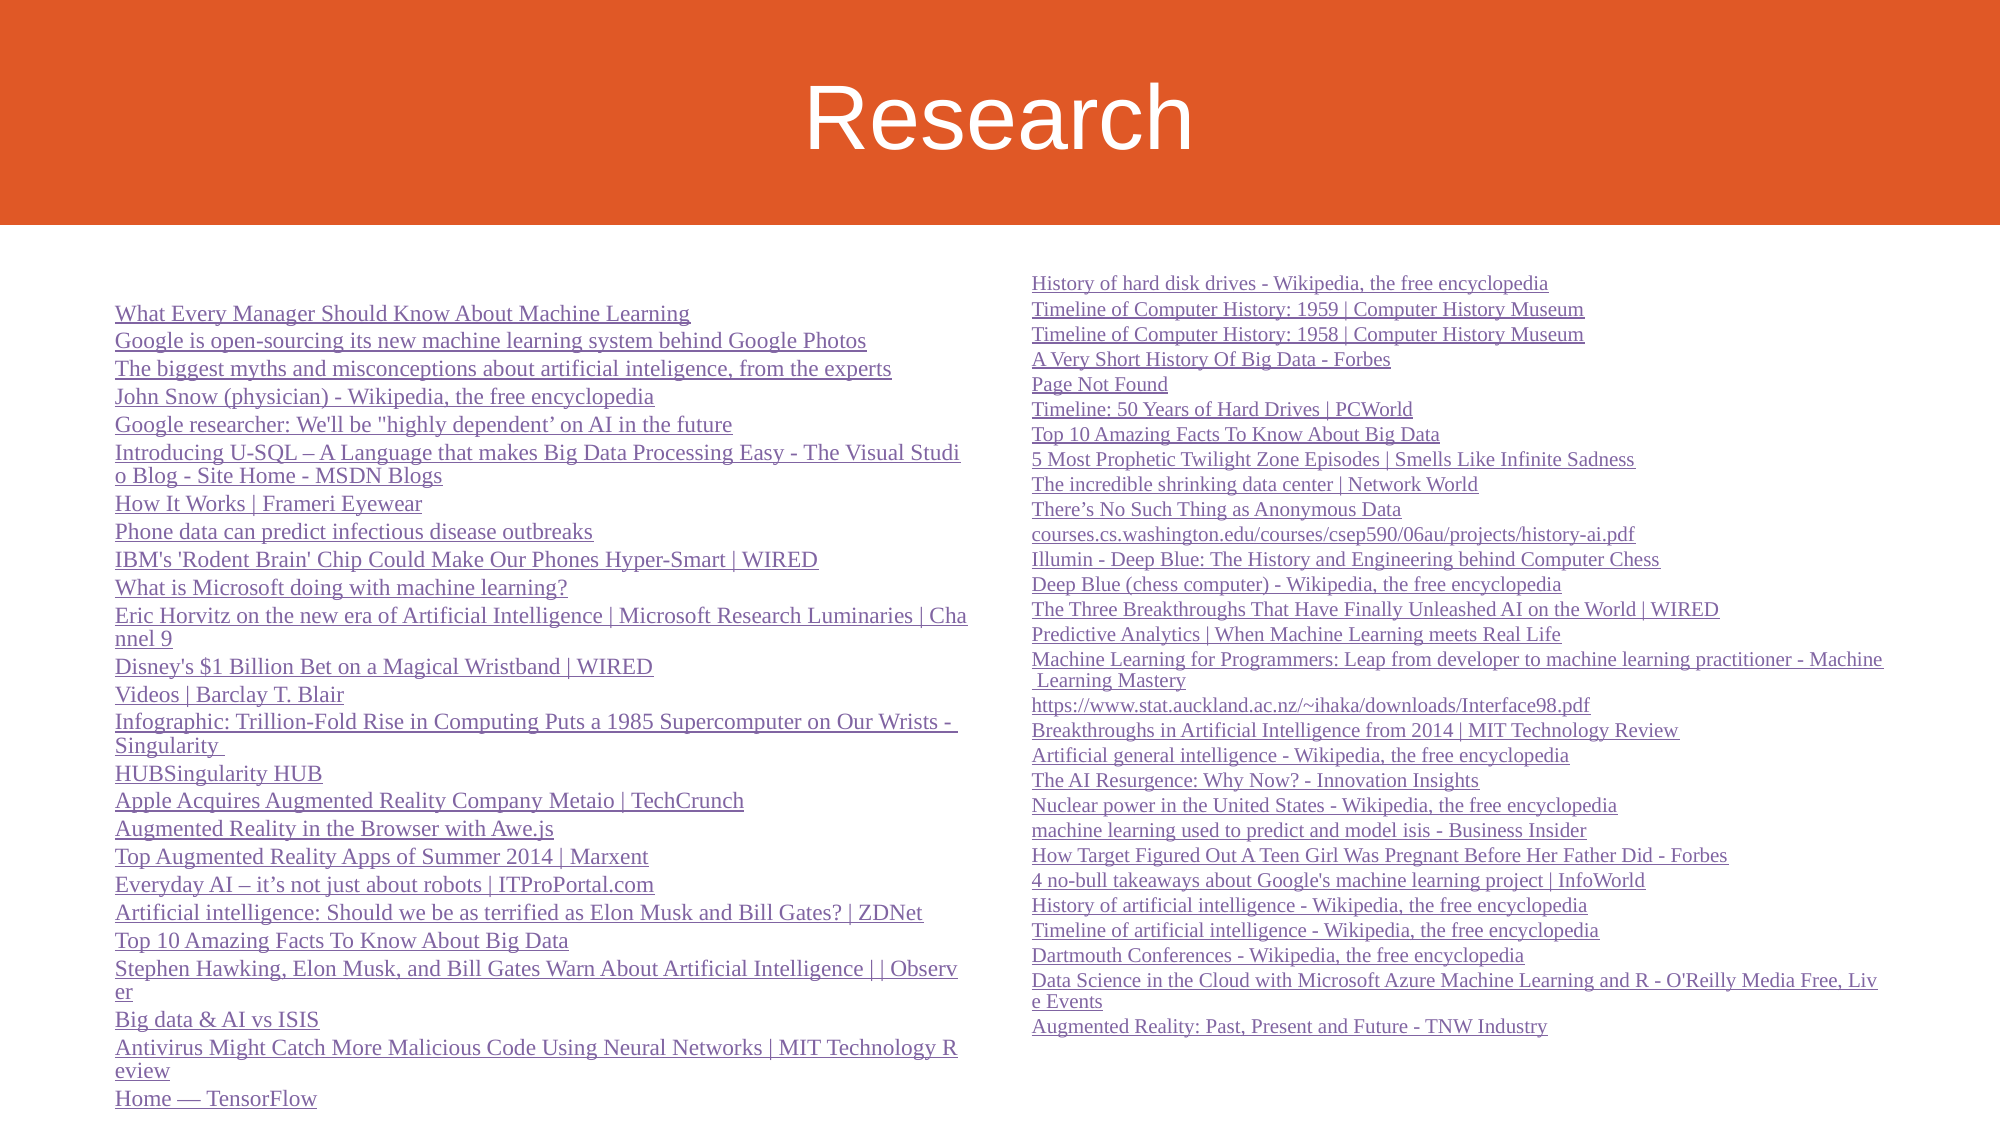

# Research

What Every Manager Should Know About Machine Learning
Google is open-sourcing its new machine learning system behind Google Photos
The biggest myths and misconceptions about artificial inteligence, from the experts
John Snow (physician) - Wikipedia, the free encyclopedia
Google researcher: We'll be "highly dependent’ on AI in the future
Introducing U-SQL – A Language that makes Big Data Processing Easy - The Visual Studio Blog - Site Home - MSDN Blogs
How It Works | Frameri Eyewear
Phone data can predict infectious disease outbreaks
IBM's 'Rodent Brain' Chip Could Make Our Phones Hyper-Smart | WIRED
What is Microsoft doing with machine learning?
Eric Horvitz on the new era of Artificial Intelligence | Microsoft Research Luminaries | Channel 9
Disney's $1 Billion Bet on a Magical Wristband | WIRED
Videos | Barclay T. Blair
Infographic: Trillion-Fold Rise in Computing Puts a 1985 Supercomputer on Our Wrists - Singularity HUBSingularity HUB
Apple Acquires Augmented Reality Company Metaio | TechCrunch
Augmented Reality in the Browser with Awe.js
Top Augmented Reality Apps of Summer 2014 | Marxent
Everyday AI – it’s not just about robots | ITProPortal.com
Artificial intelligence: Should we be as terrified as Elon Musk and Bill Gates? | ZDNet
Top 10 Amazing Facts To Know About Big Data
Stephen Hawking, Elon Musk, and Bill Gates Warn About Artificial Intelligence | | Observer
Big data & AI vs ISIS
Antivirus Might Catch More Malicious Code Using Neural Networks | MIT Technology Review
Home — TensorFlow

History of hard disk drives - Wikipedia, the free encyclopedia
Timeline of Computer History: 1959 | Computer History Museum
Timeline of Computer History: 1958 | Computer History Museum
A Very Short History Of Big Data - Forbes
Page Not Found
Timeline: 50 Years of Hard Drives | PCWorld
Top 10 Amazing Facts To Know About Big Data
5 Most Prophetic Twilight Zone Episodes | Smells Like Infinite Sadness
The incredible shrinking data center | Network World
There’s No Such Thing as Anonymous Data
courses.cs.washington.edu/courses/csep590/06au/projects/history-ai.pdf
Illumin - Deep Blue: The History and Engineering behind Computer Chess
Deep Blue (chess computer) - Wikipedia, the free encyclopedia
The Three Breakthroughs That Have Finally Unleashed AI on the World | WIRED
Predictive Analytics | When Machine Learning meets Real Life
Machine Learning for Programmers: Leap from developer to machine learning practitioner - Machine Learning Mastery
https://www.stat.auckland.ac.nz/~ihaka/downloads/Interface98.pdf
Breakthroughs in Artificial Intelligence from 2014 | MIT Technology Review
Artificial general intelligence - Wikipedia, the free encyclopedia
The AI Resurgence: Why Now? - Innovation Insights
Nuclear power in the United States - Wikipedia, the free encyclopedia
machine learning used to predict and model isis - Business Insider
How Target Figured Out A Teen Girl Was Pregnant Before Her Father Did - Forbes
4 no-bull takeaways about Google's machine learning project | InfoWorld
History of artificial intelligence - Wikipedia, the free encyclopedia
Timeline of artificial intelligence - Wikipedia, the free encyclopedia
Dartmouth Conferences - Wikipedia, the free encyclopedia
Data Science in the Cloud with Microsoft Azure Machine Learning and R - O'Reilly Media Free, Live Events
Augmented Reality: Past, Present and Future - TNW Industry